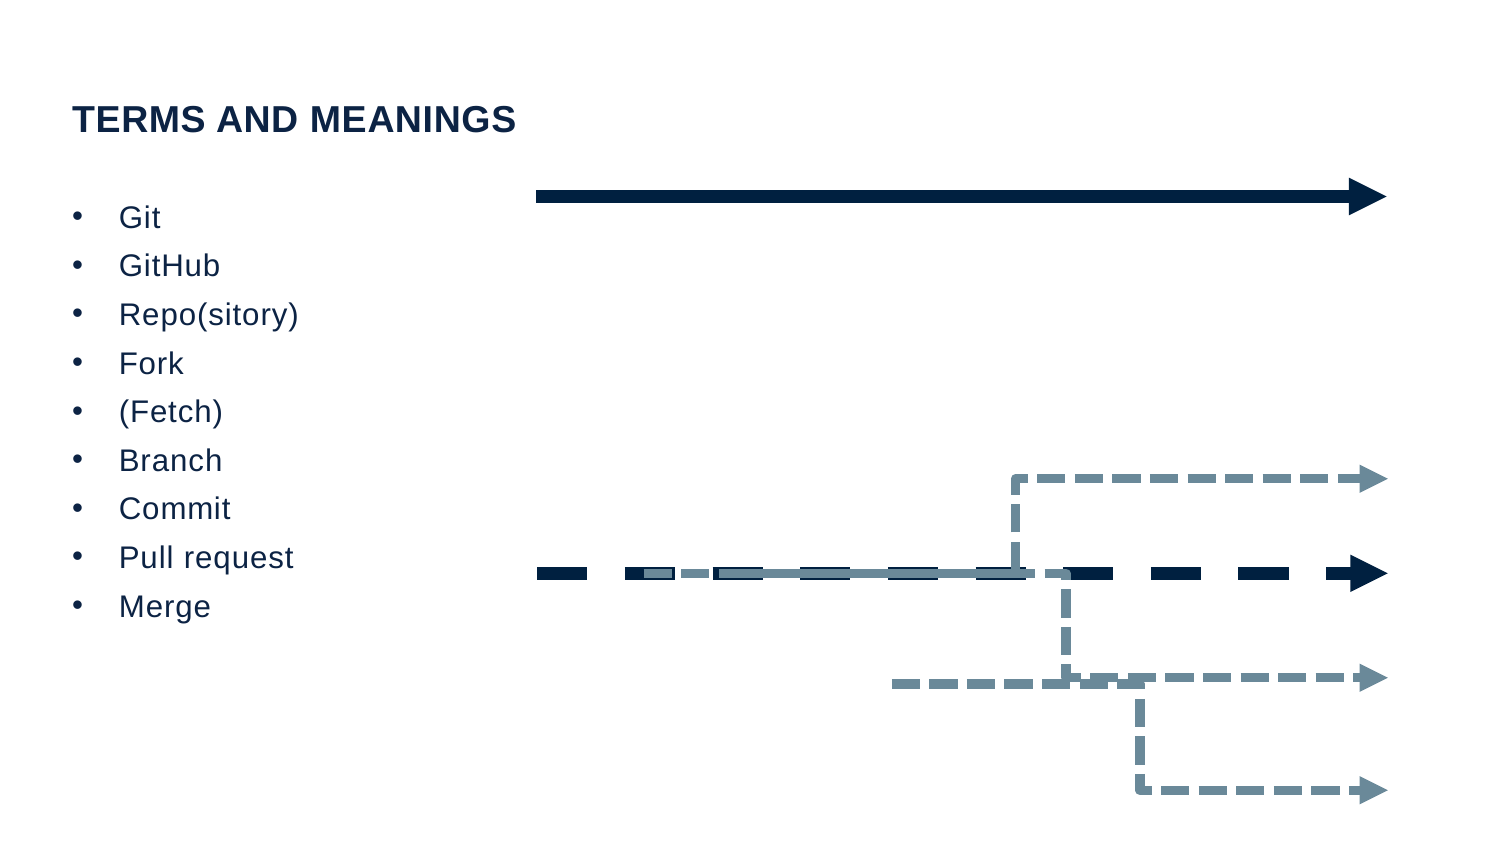

Terms and meanings
Git
GitHub
Repo(sitory)
Fork
(Fetch)
Branch
Commit
Pull request
Merge